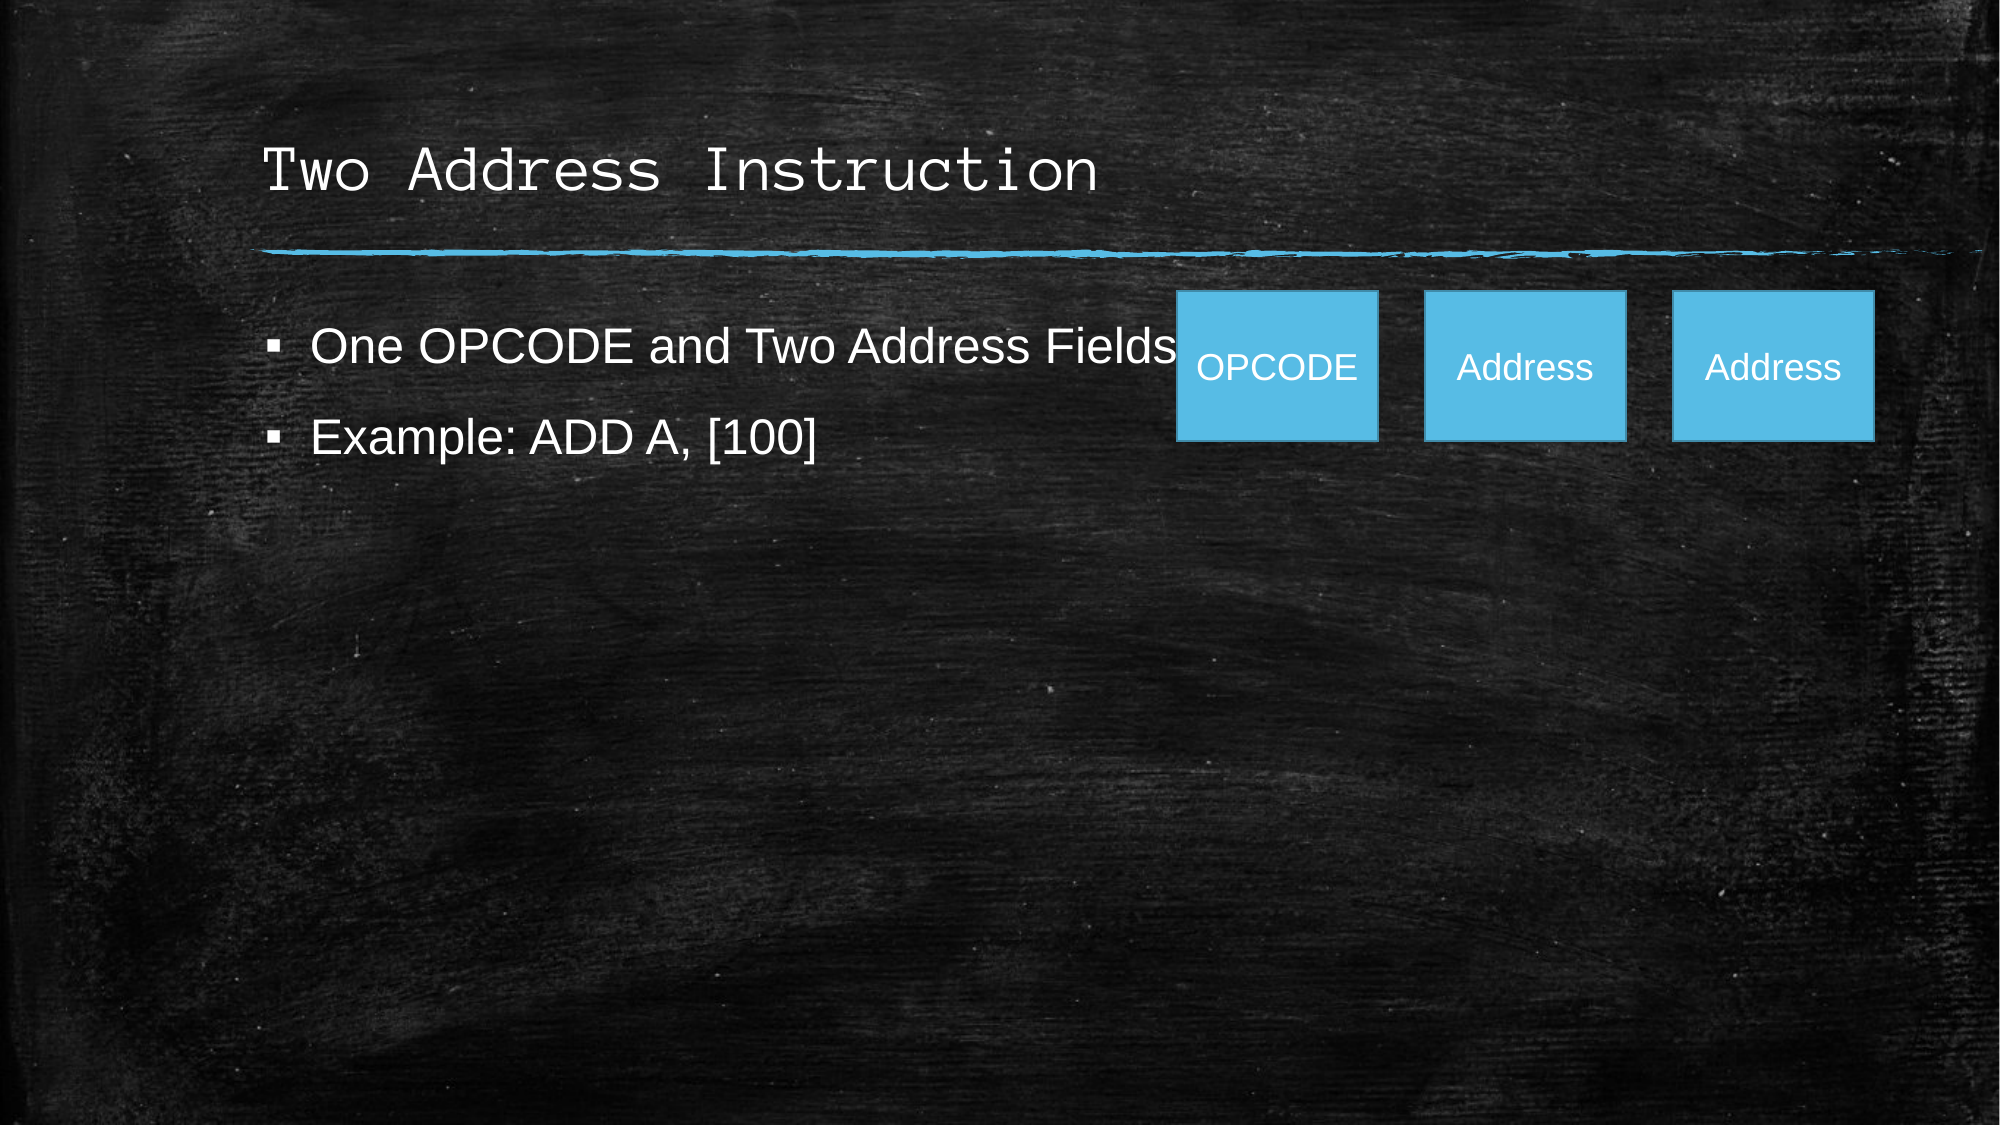

# Two Address Instruction
OPCODE
Address
Address
One OPCODE and Two Address Fields
Example: ADD A, [100]